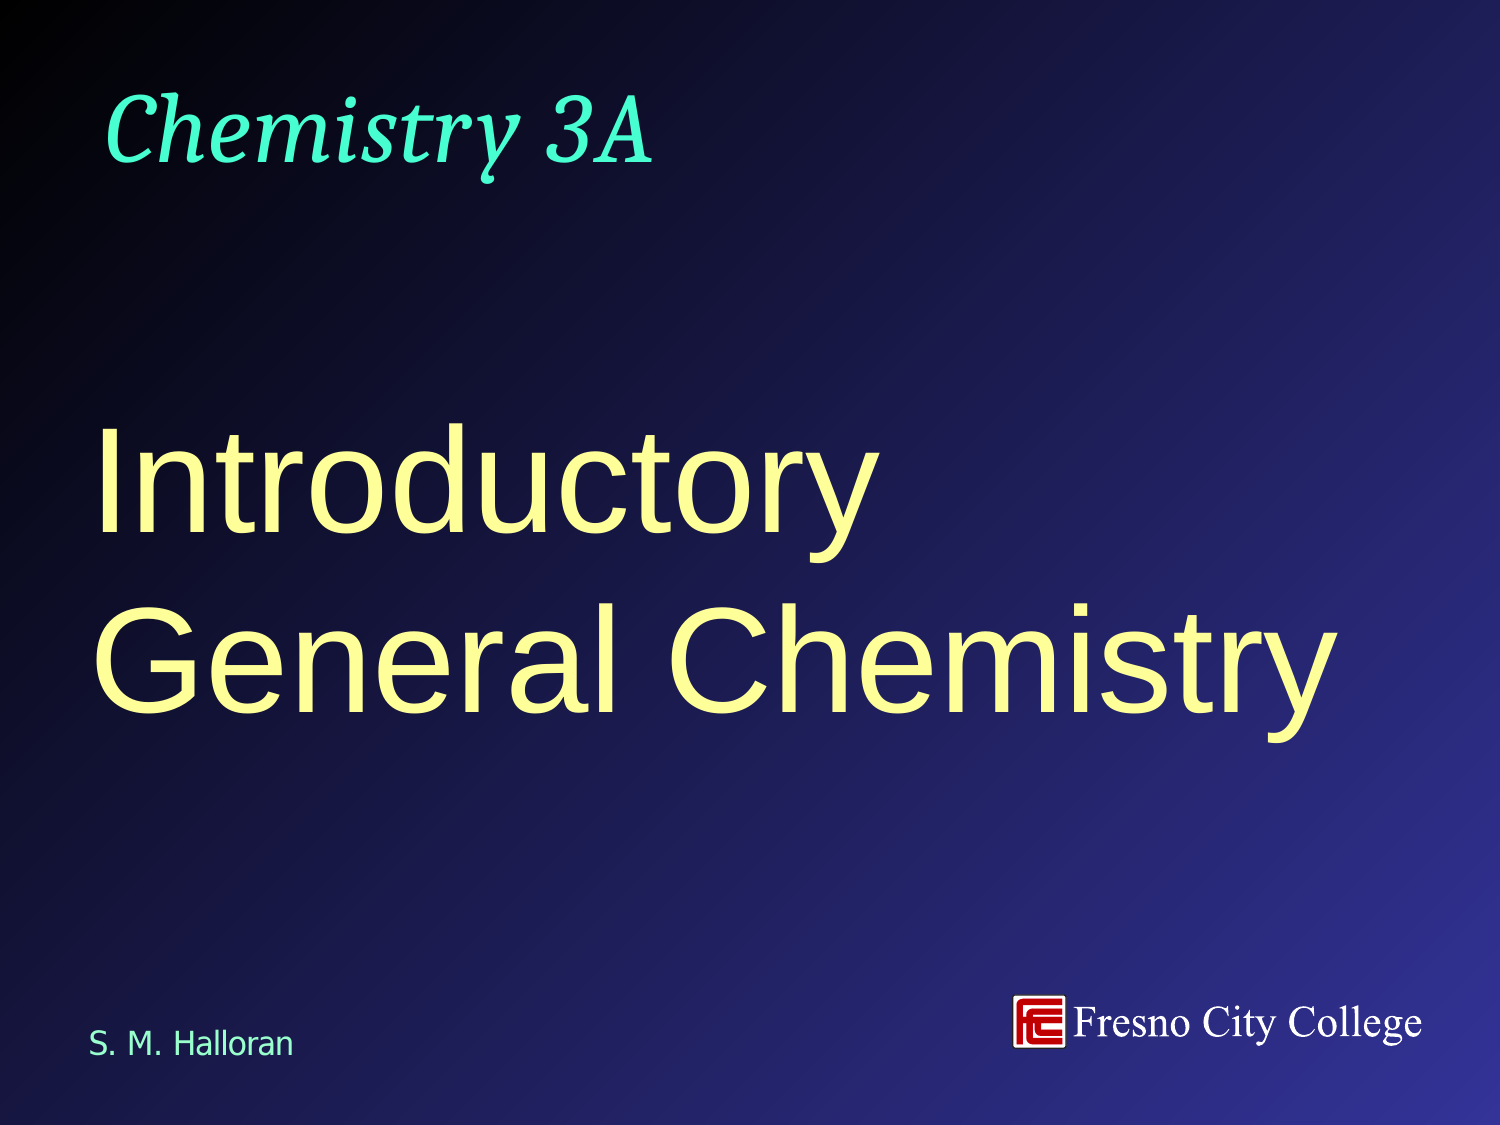

Chemistry 3A
# Introductory General Chemistry

S. M. Halloran